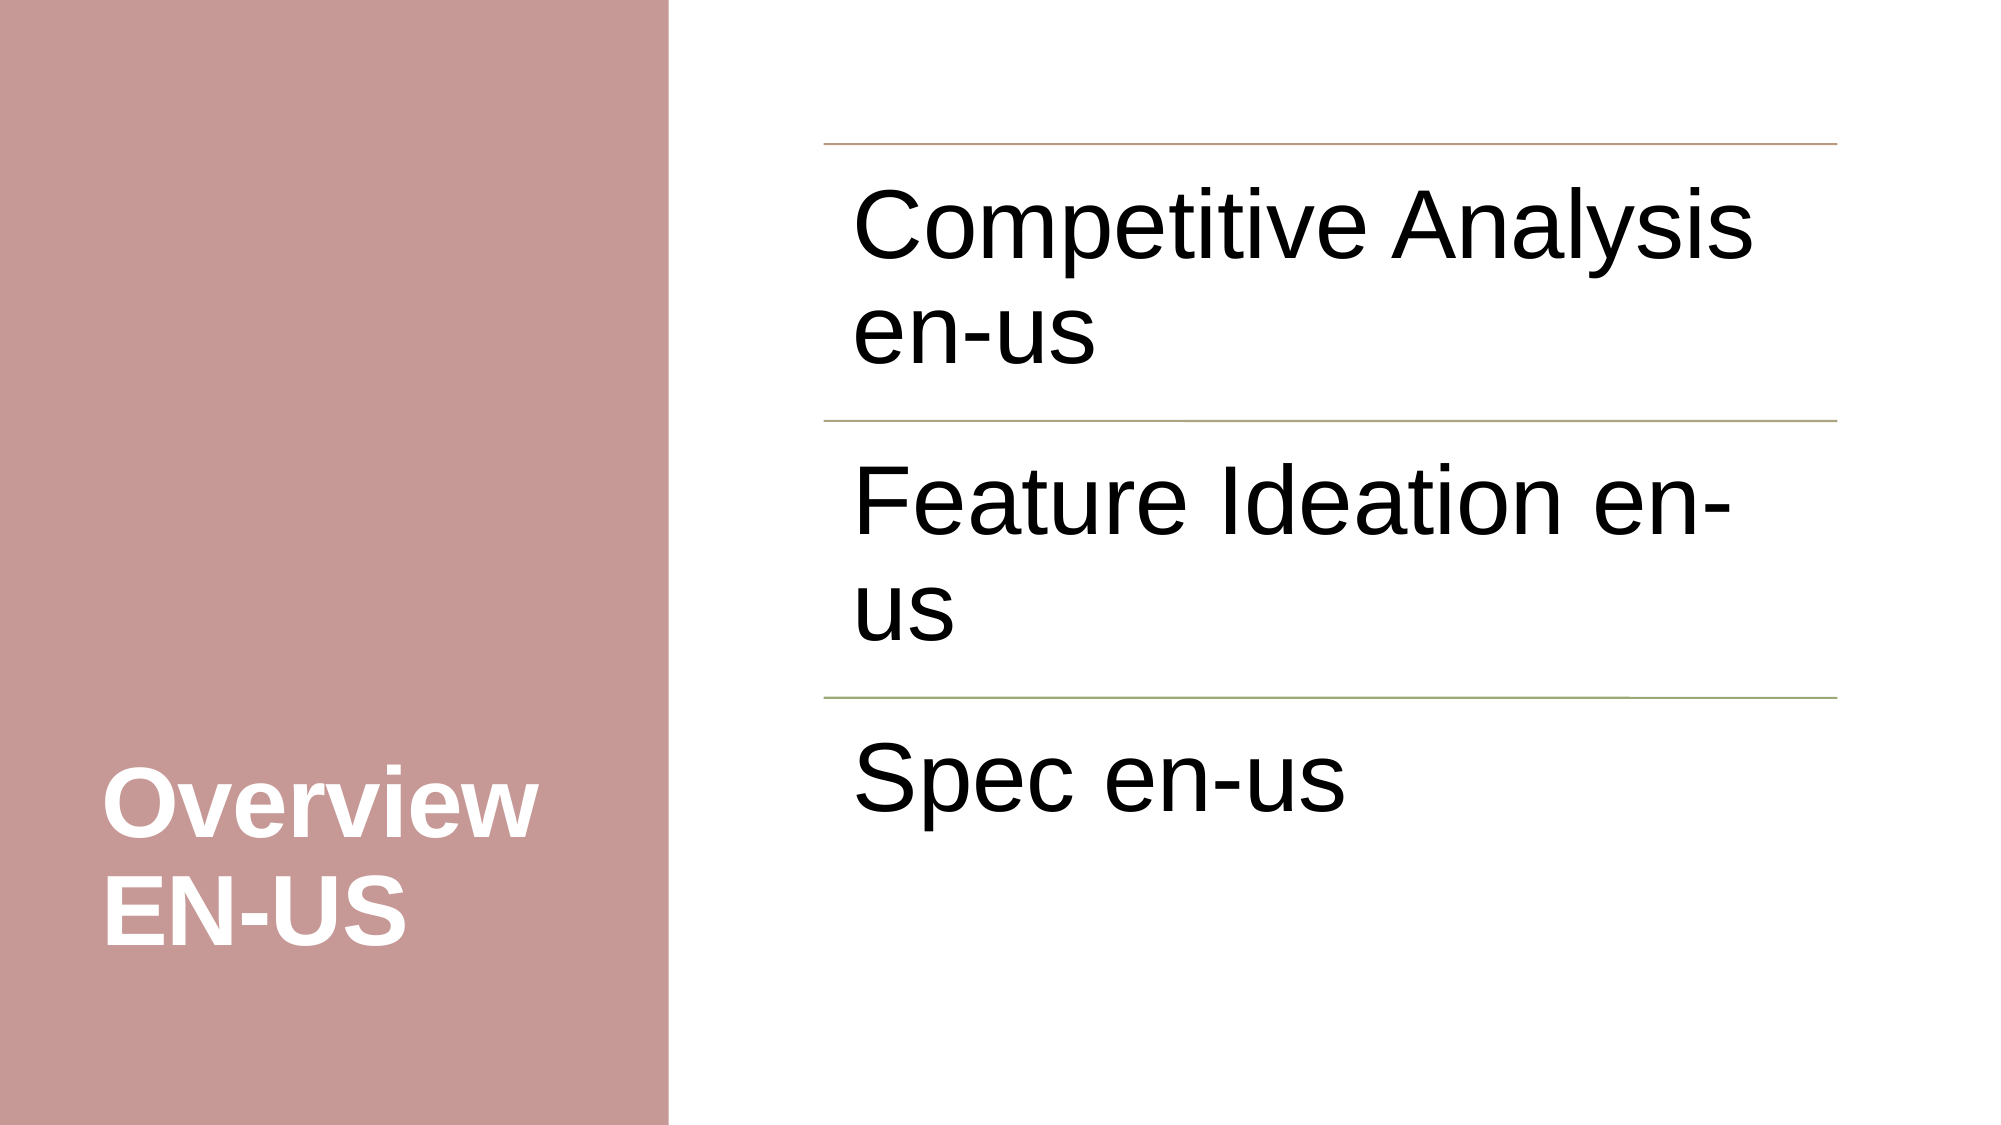

# Overview EN-US
Competitive Analysis en-us
Feature Ideation en-us
Spec en-us